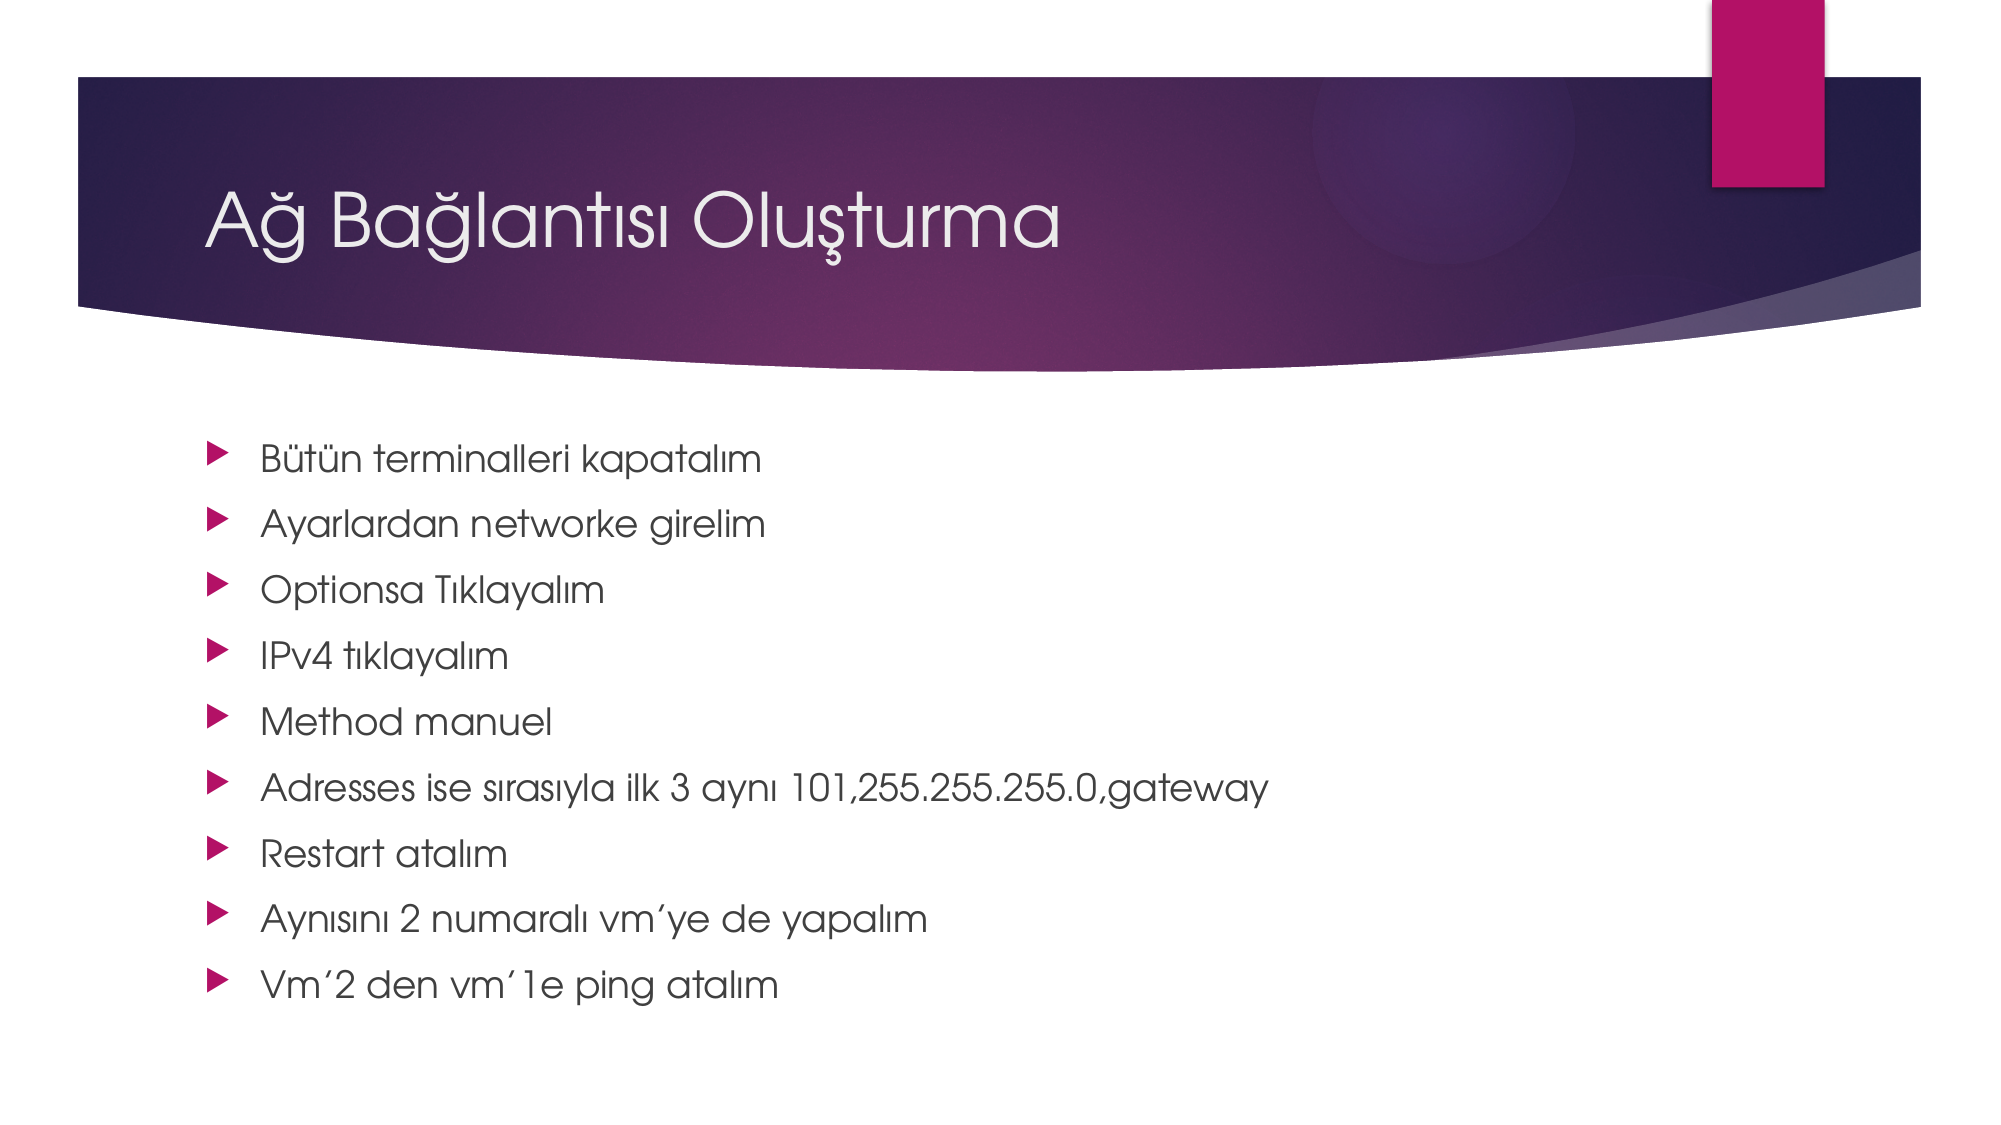

# Ağ Bağlantısı Oluşturma
Bütün terminalleri kapatalım
Ayarlardan networke girelim
Optionsa Tıklayalım
IPv4 tıklayalım
Method manuel
Adresses ise sırasıyla ilk 3 aynı 101,255.255.255.0,gateway
Restart atalım
Aynısını 2 numaralı vm’ye de yapalım
Vm’2 den vm’1e ping atalım